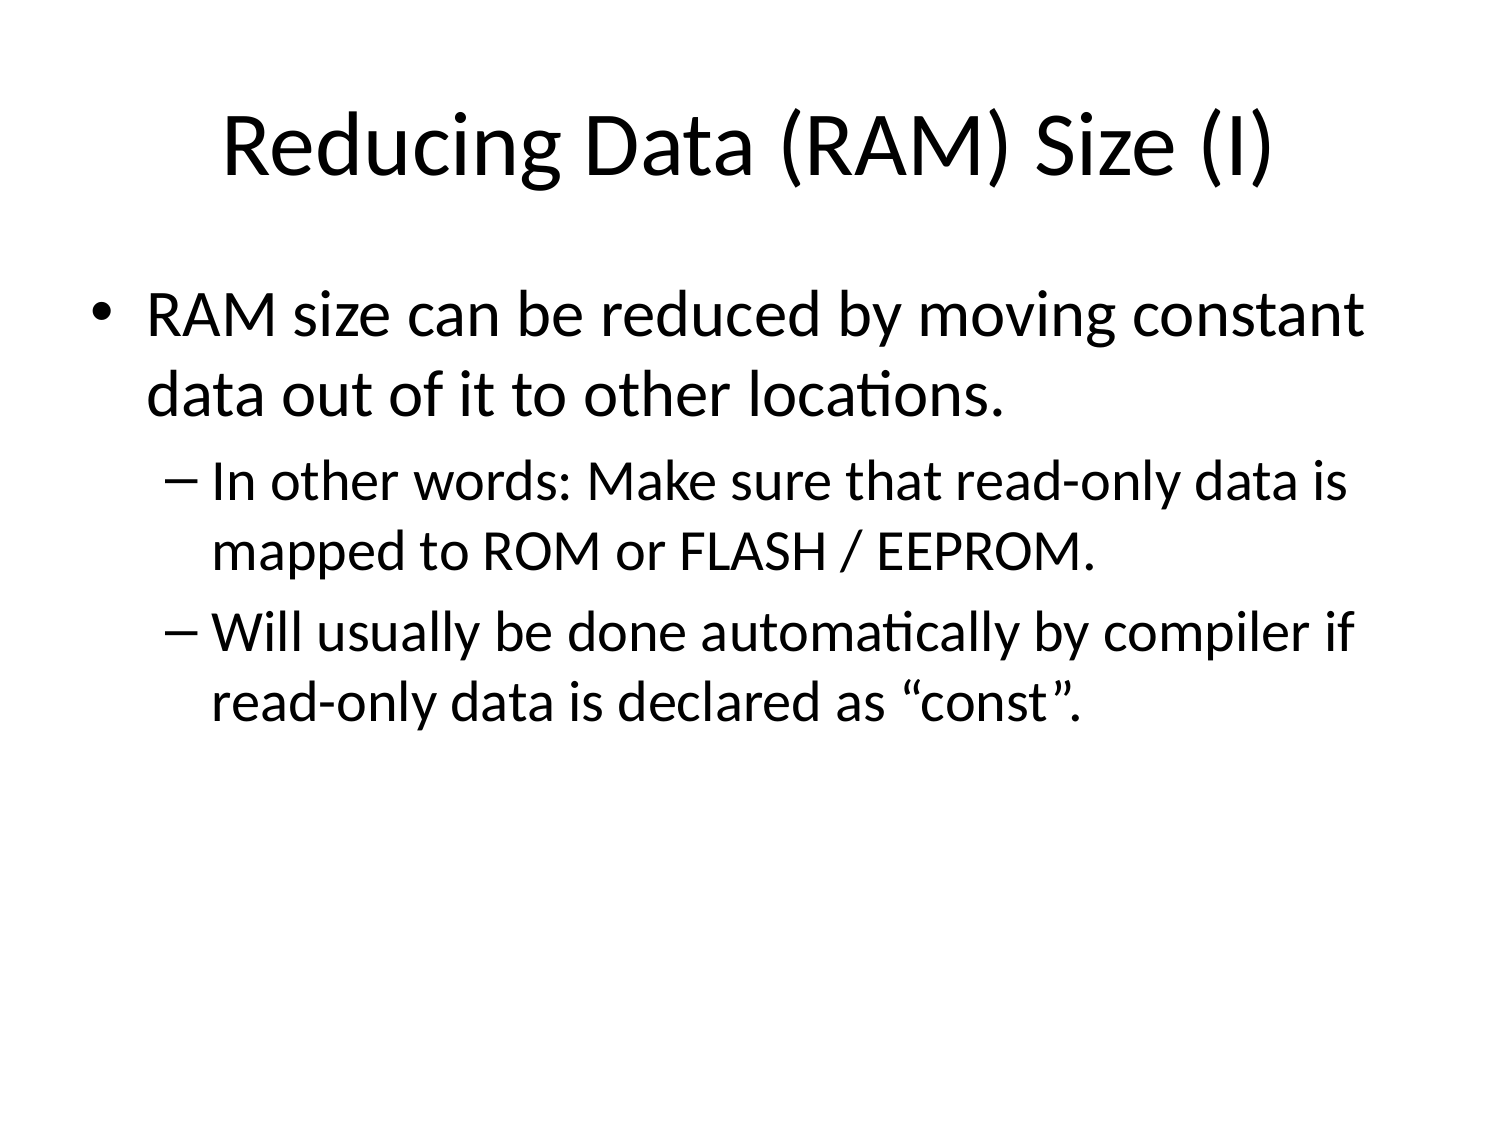

# Reducing Data (RAM) Size (I)
RAM size can be reduced by moving constant data out of it to other locations.
In other words: Make sure that read-only data is mapped to ROM or FLASH / EEPROM.
Will usually be done automatically by compiler if read-only data is declared as “const”.